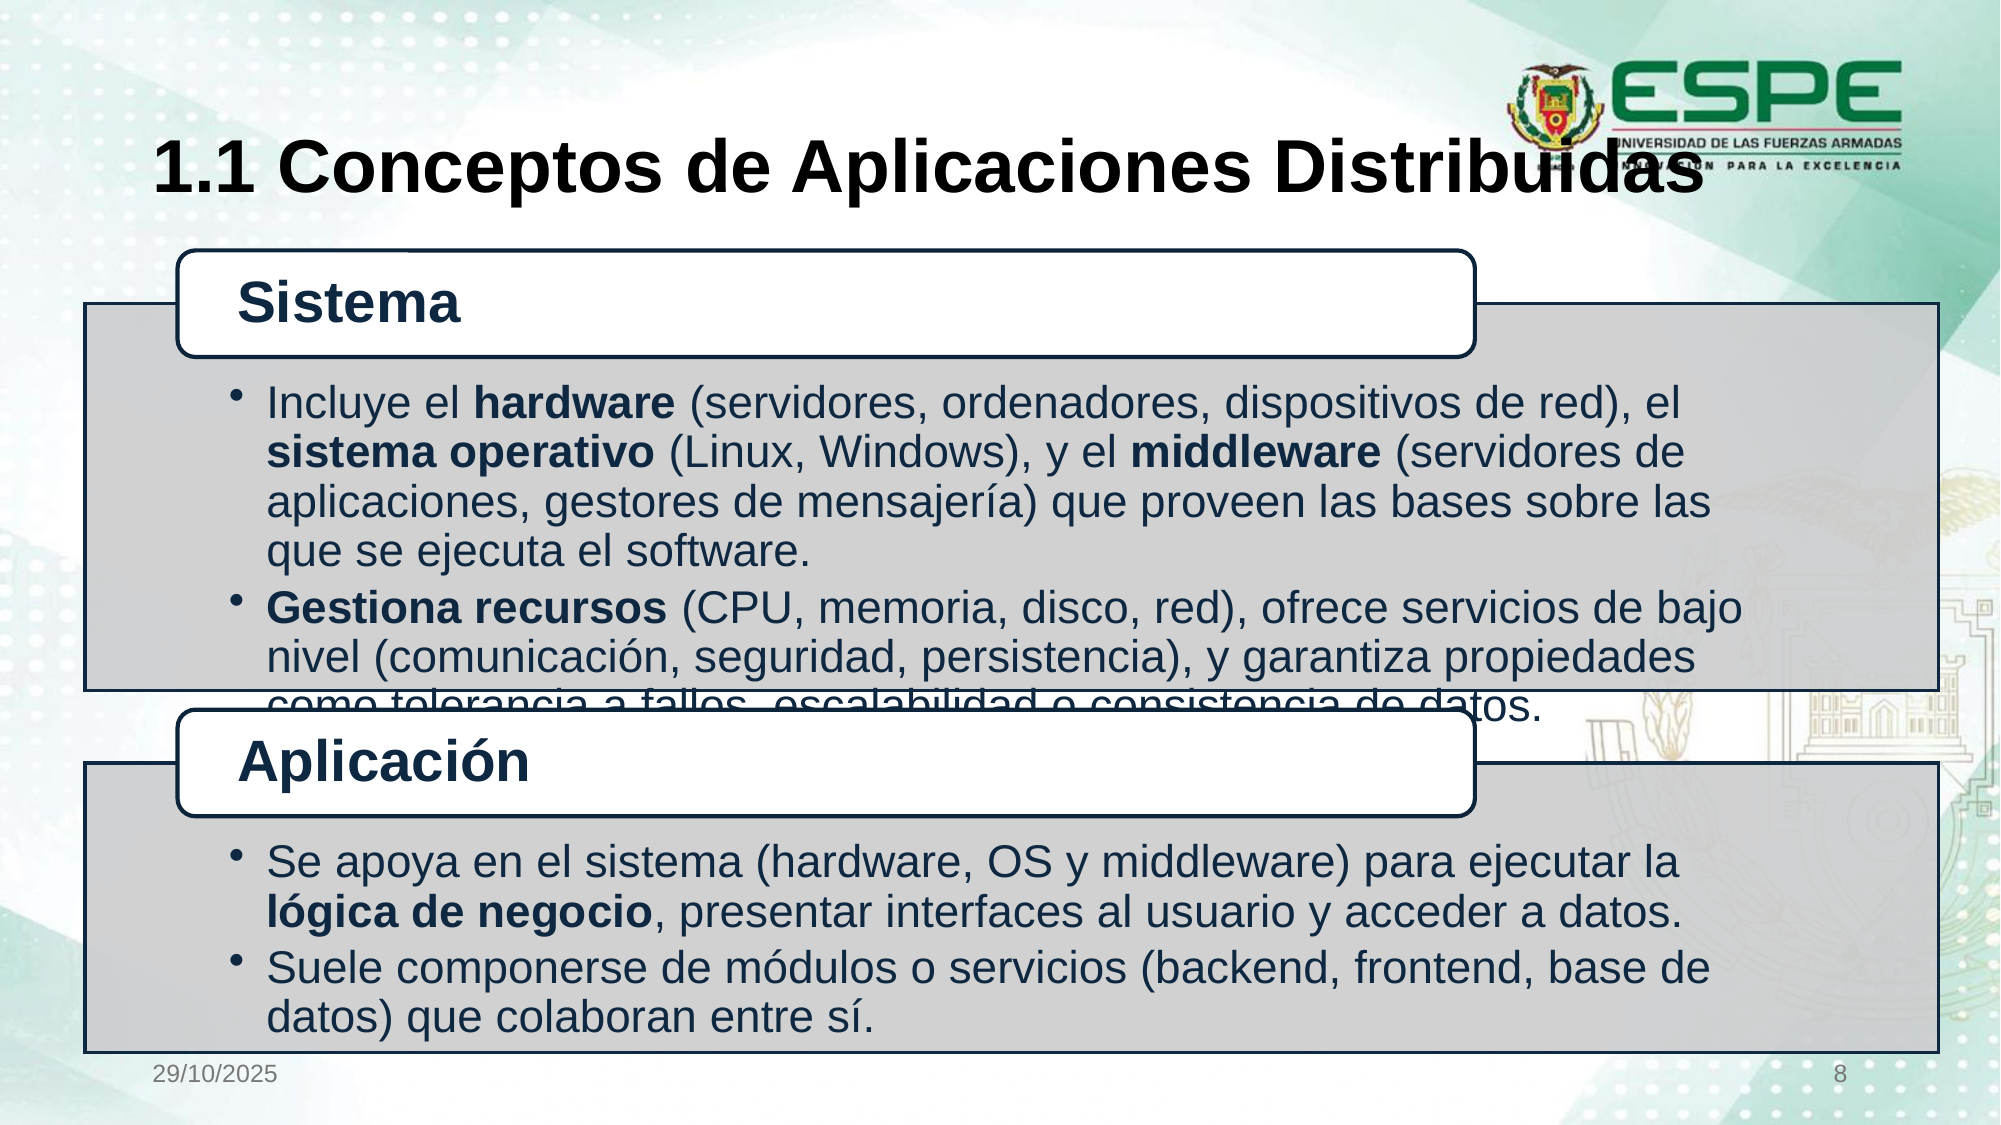

# 1.1 Conceptos de Aplicaciones Distribuidas
Incluye el hardware (servidores, ordenadores, dispositivos de red), el sistema operativo (Linux, Windows), y el middleware (servidores de aplicaciones, gestores de mensajería) que proveen las bases sobre las que se ejecuta el software.
Gestiona recursos (CPU, memoria, disco, red), ofrece servicios de bajo nivel (comunicación, seguridad, persistencia), y garantiza propiedades como tolerancia a fallos, escalabilidad o consistencia de datos.
Sistema
Se apoya en el sistema (hardware, OS y middleware) para ejecutar la lógica de negocio, presentar interfaces al usuario y acceder a datos.
Suele componerse de módulos o servicios (backend, frontend, base de datos) que colaboran entre sí.
Aplicación
29/10/2025
8